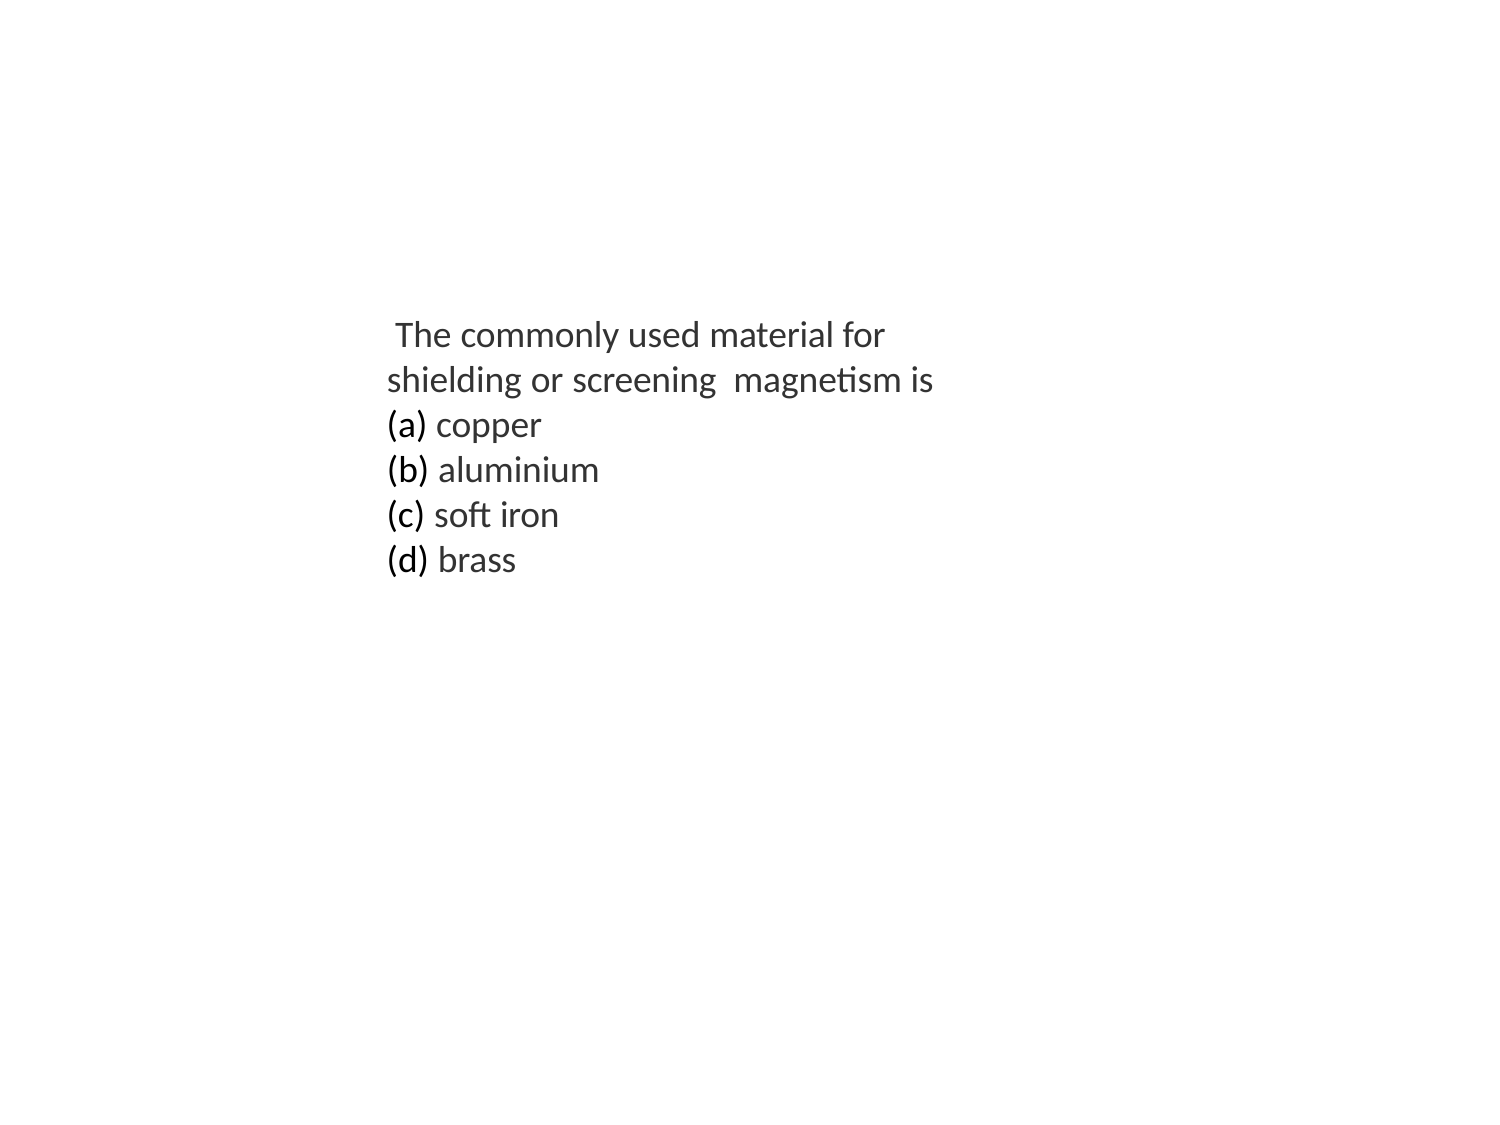

The commonly used material for shielding or screening  magnetism is
copper
aluminium
soft iron
brass